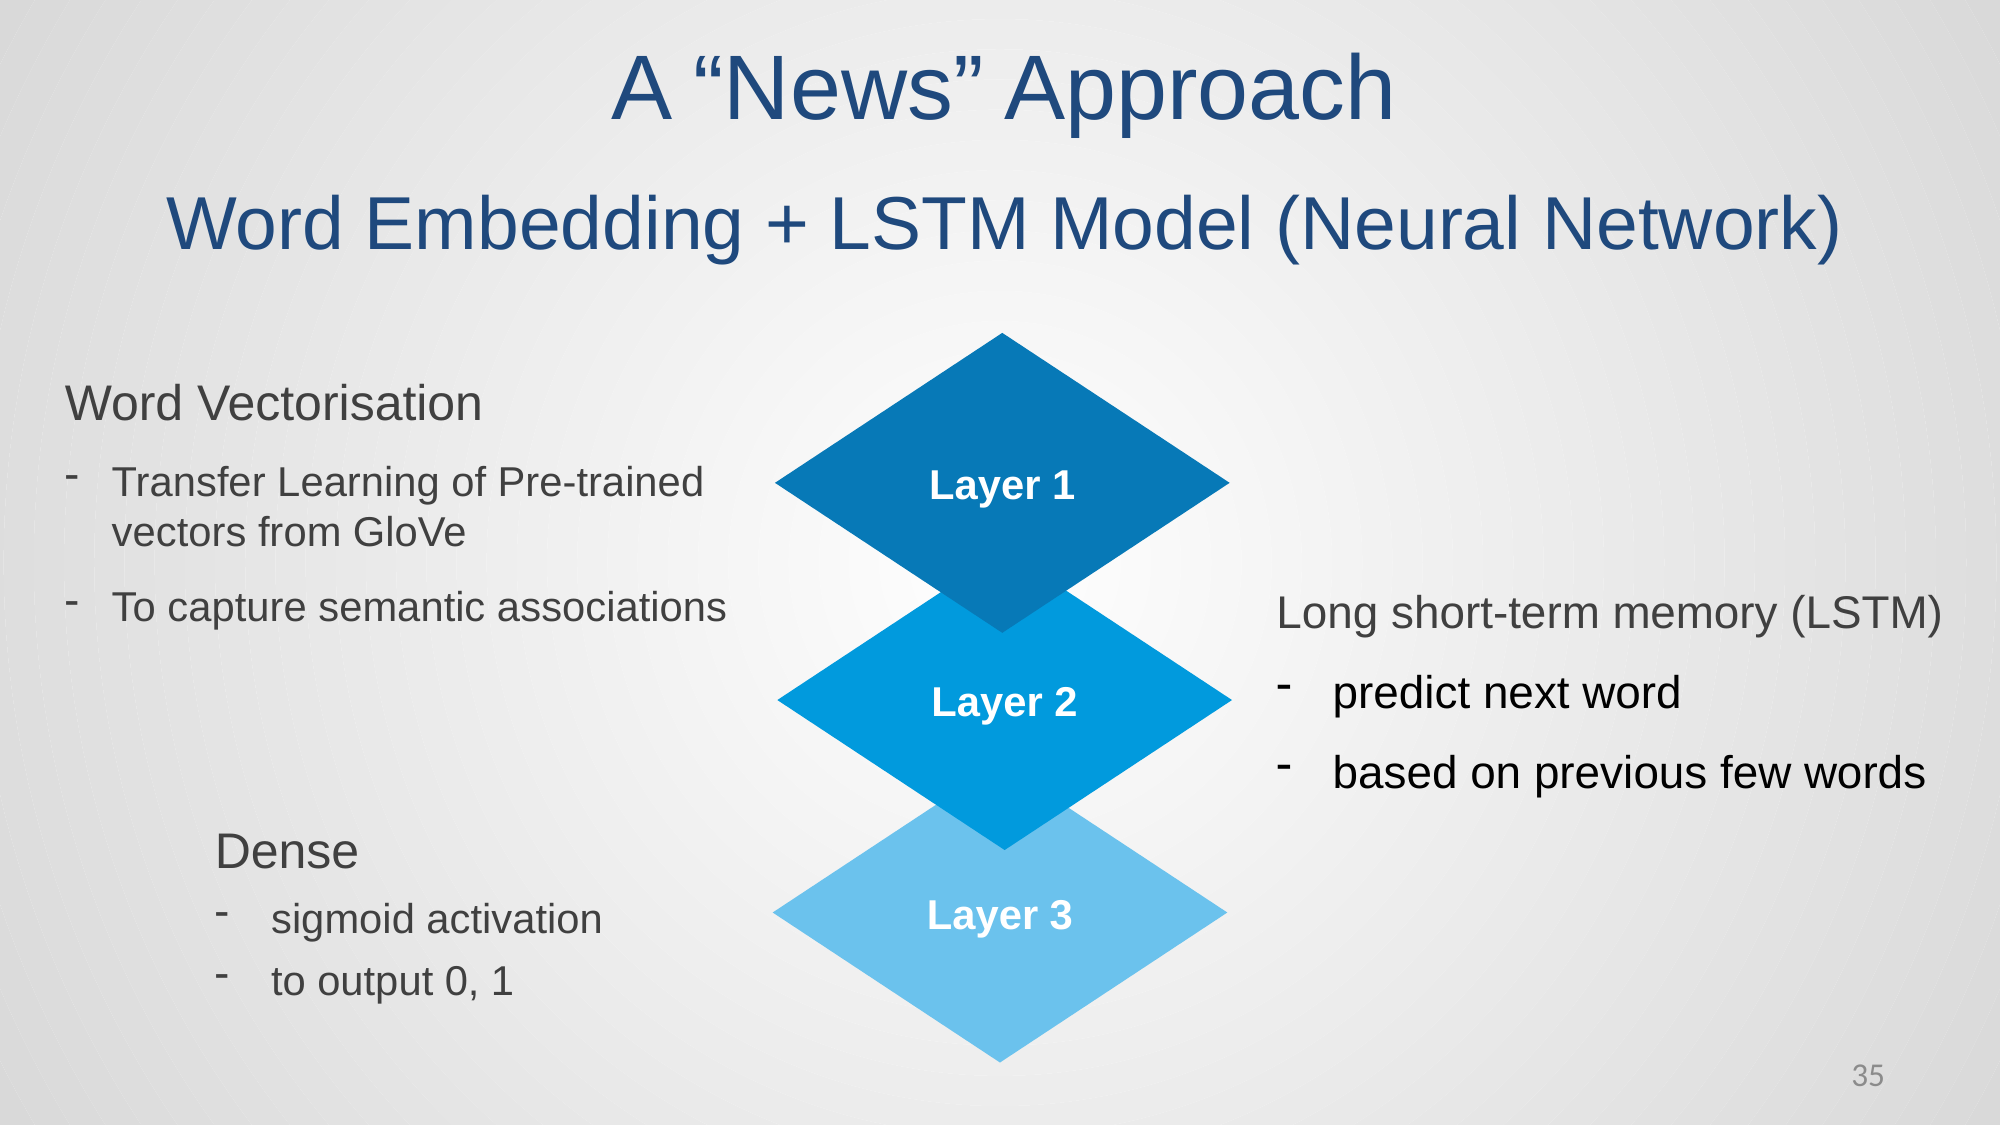

A “News” Approach
Word Embedding + LSTM Model (Neural Network)
Layer 1
Word Vectorisation
Transfer Learning of Pre-trained vectors from GloVe
To capture semantic associations
Layer 2
Long short-term memory (LSTM)
predict next word
based on previous few words
Layer 3
Dense
sigmoid activation
to output 0, 1
35